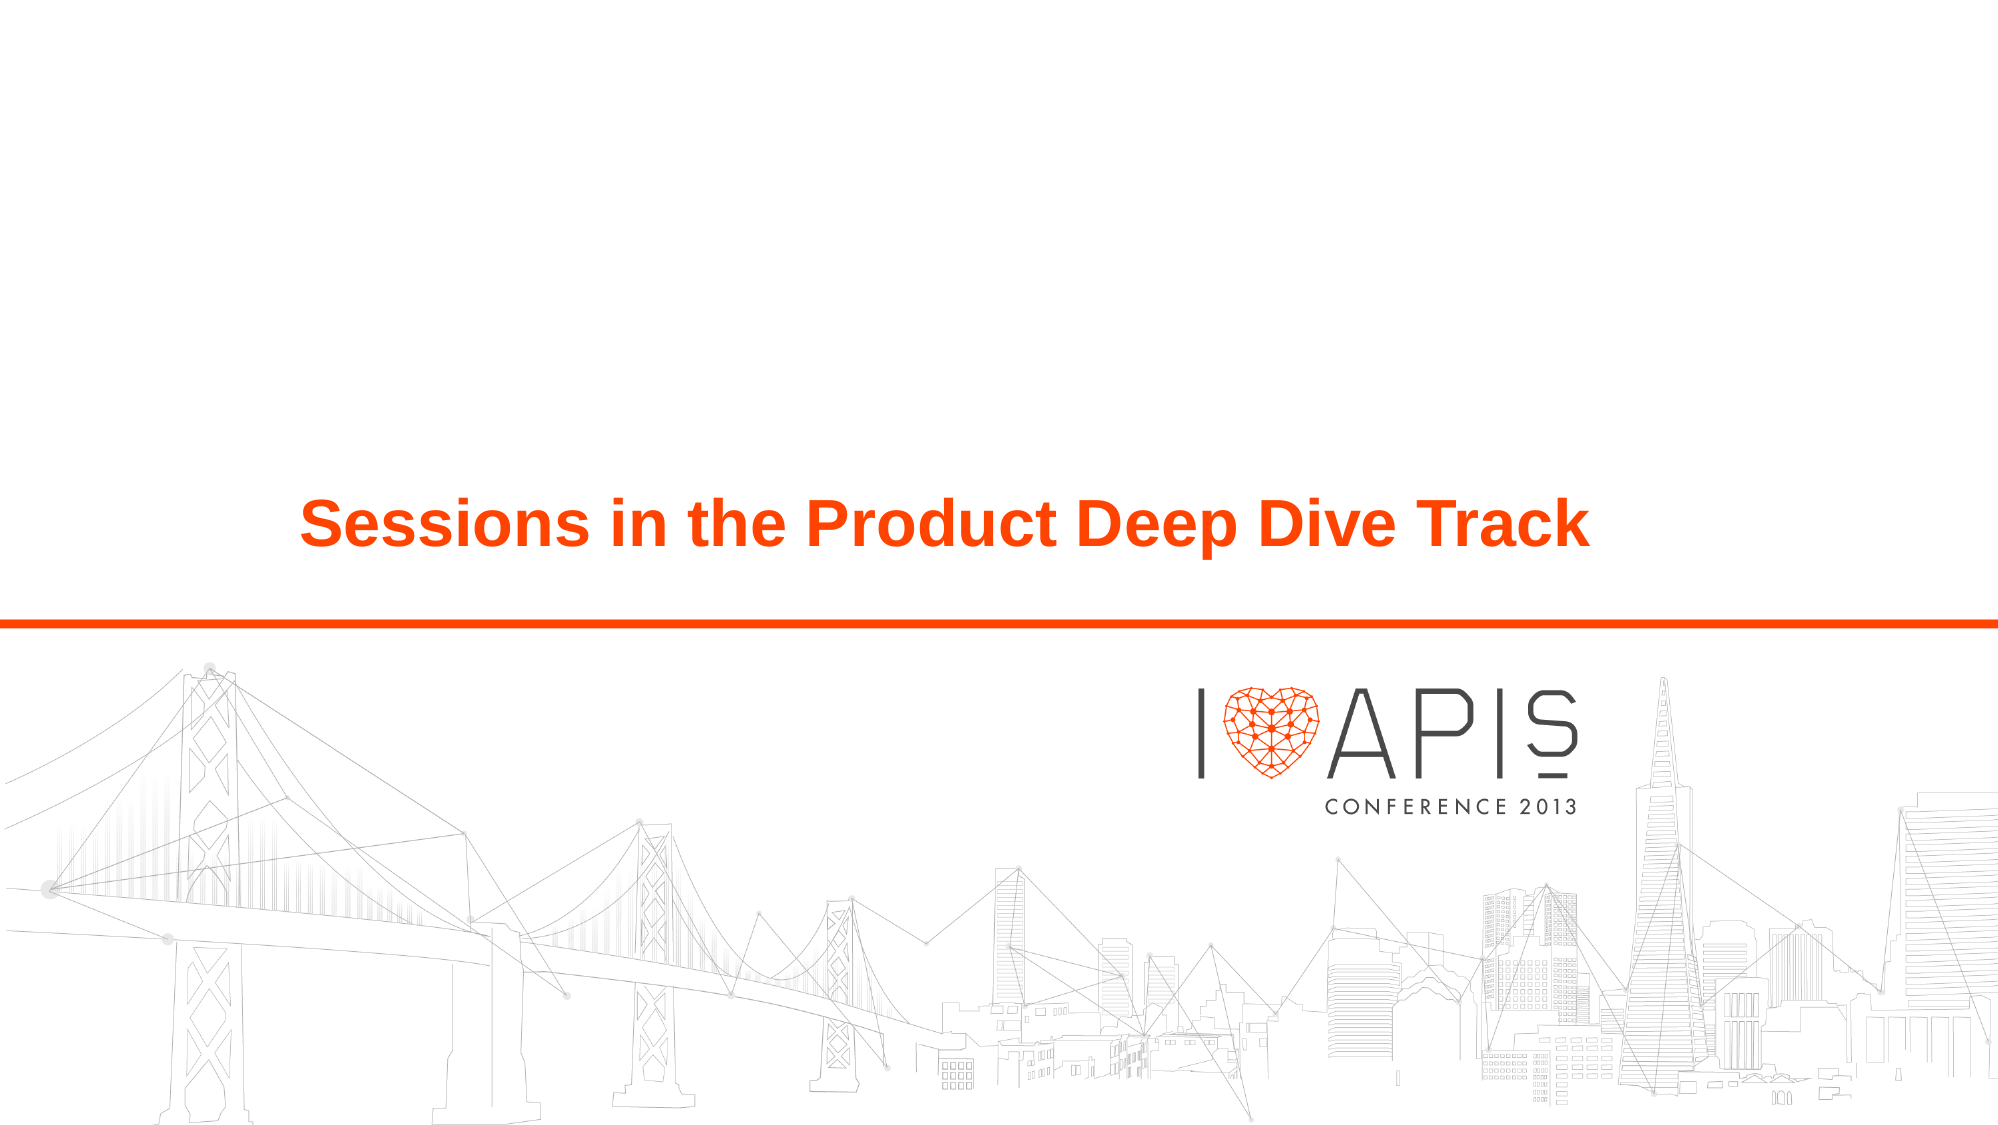

# Sessions in the Product Deep Dive Track